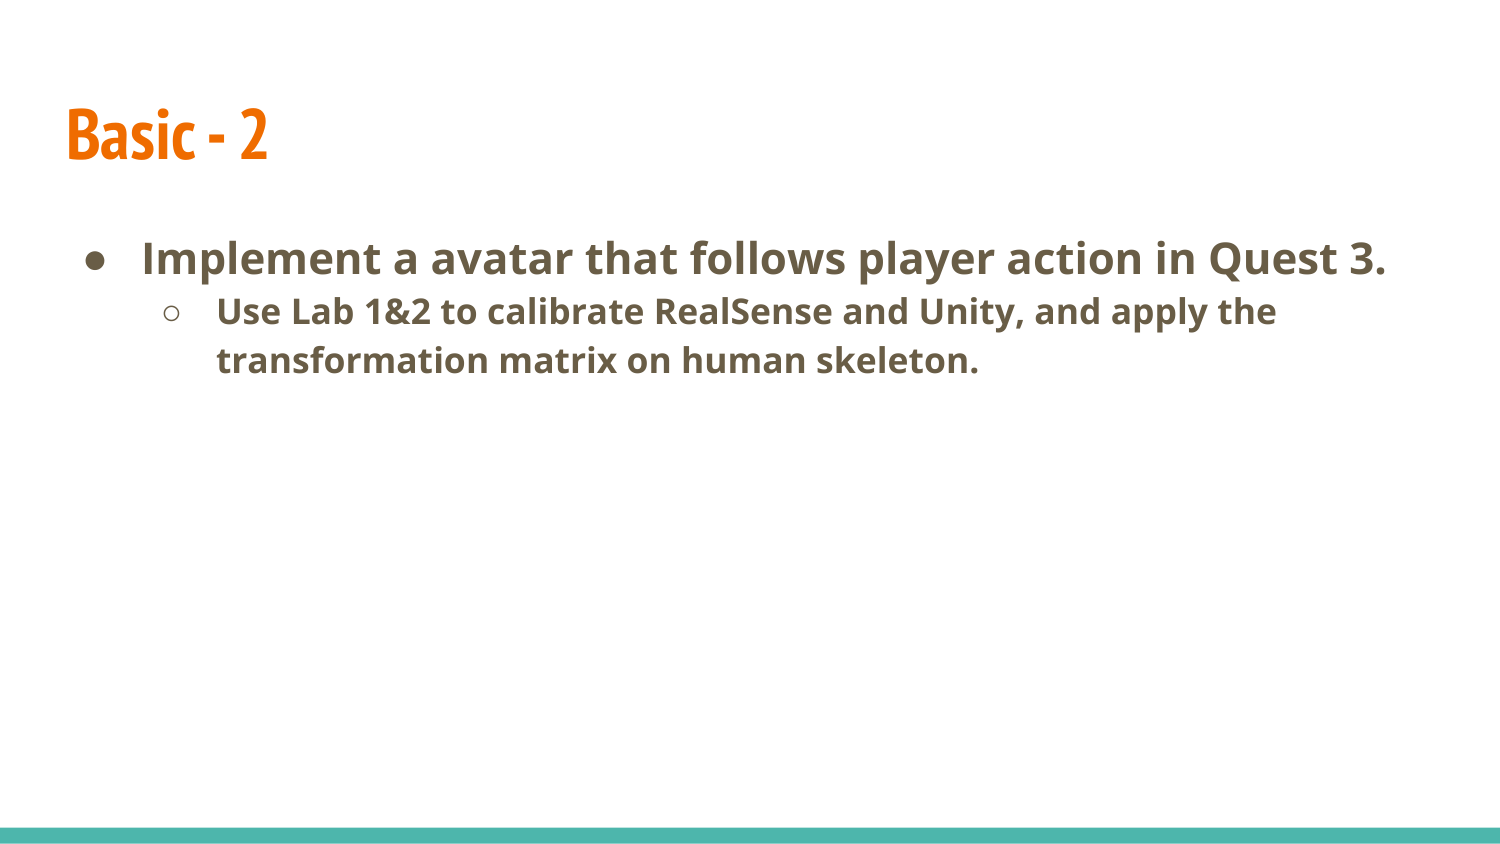

# Basic - 2
Implement a avatar that follows player action in Quest 3.
Use Lab 1&2 to calibrate RealSense and Unity, and apply the transformation matrix on human skeleton.